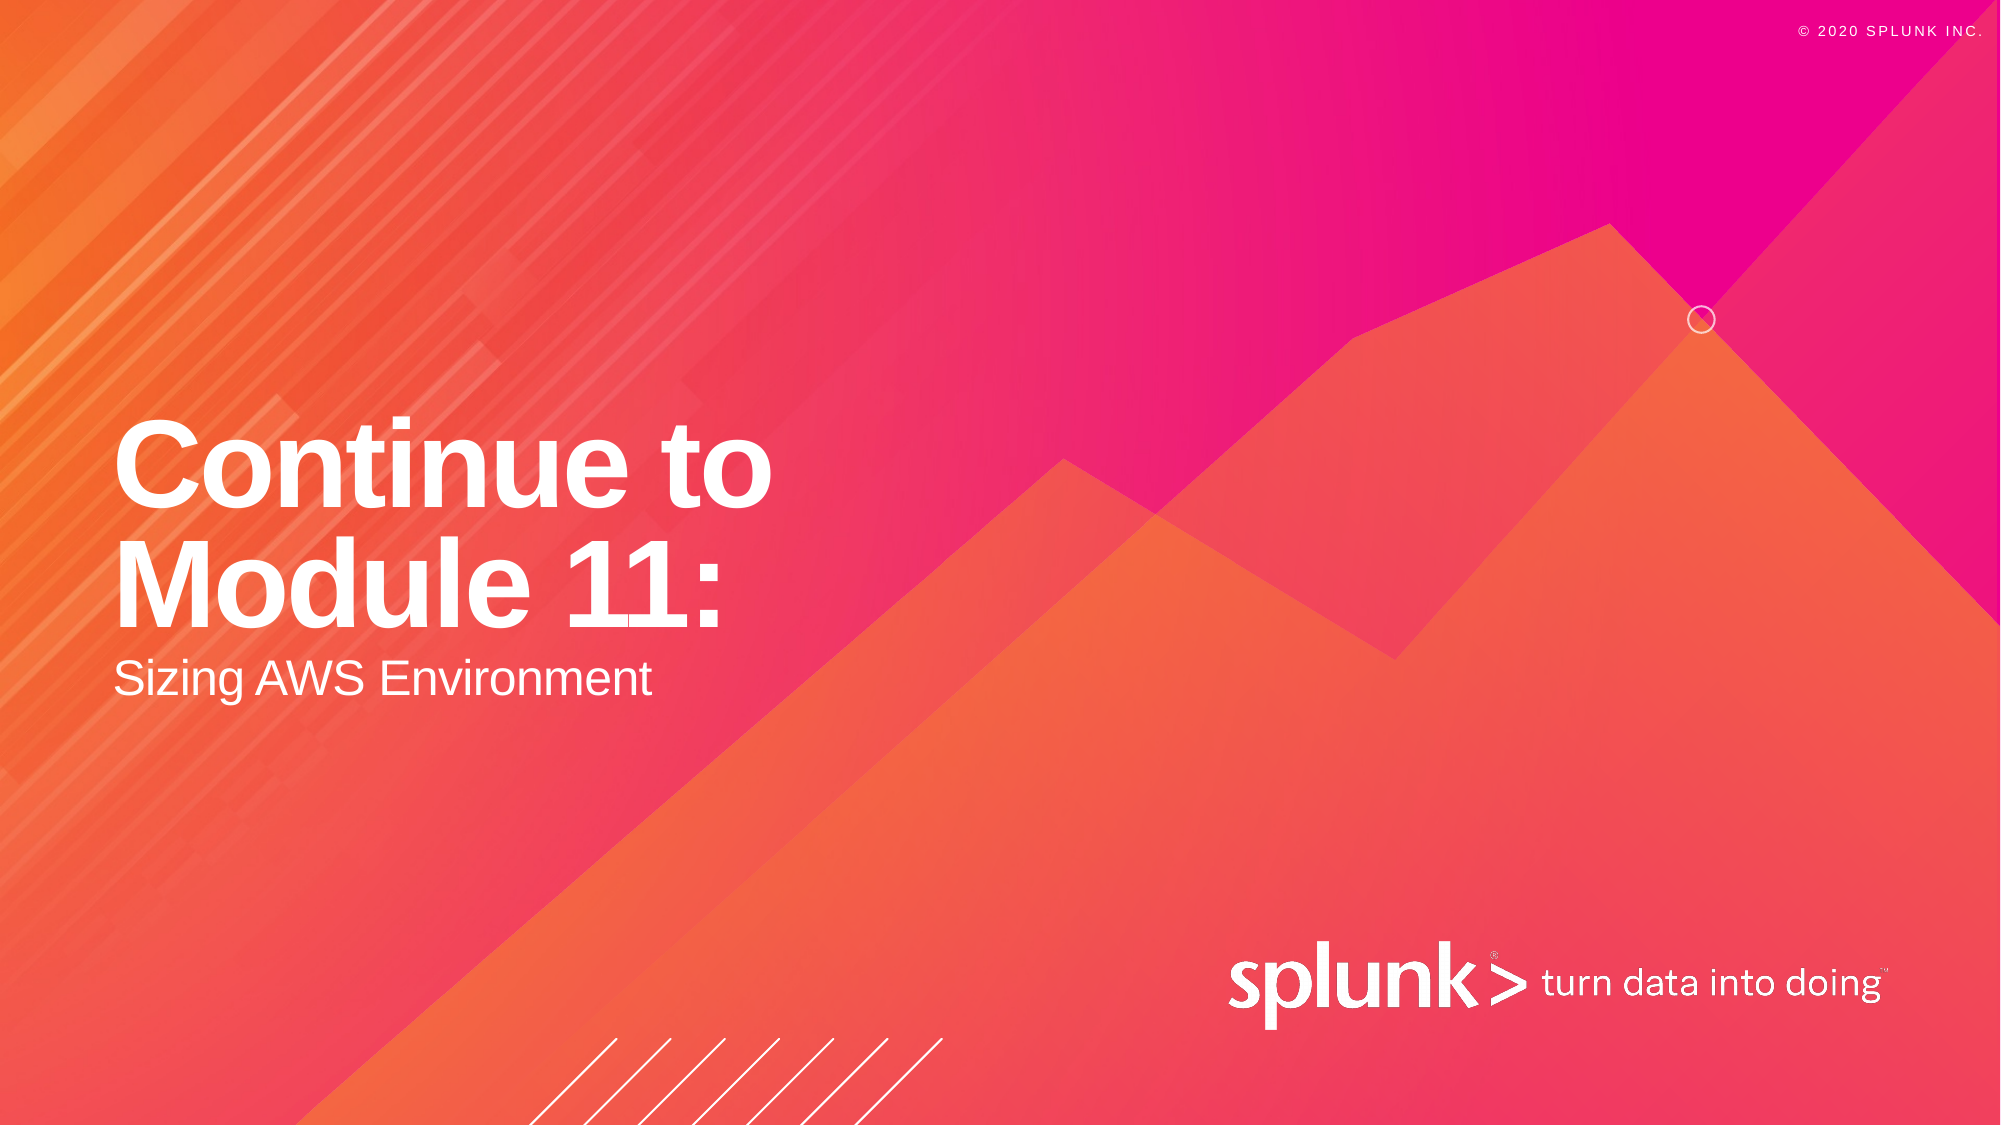

# Continue to Module 11:
Sizing AWS Environment